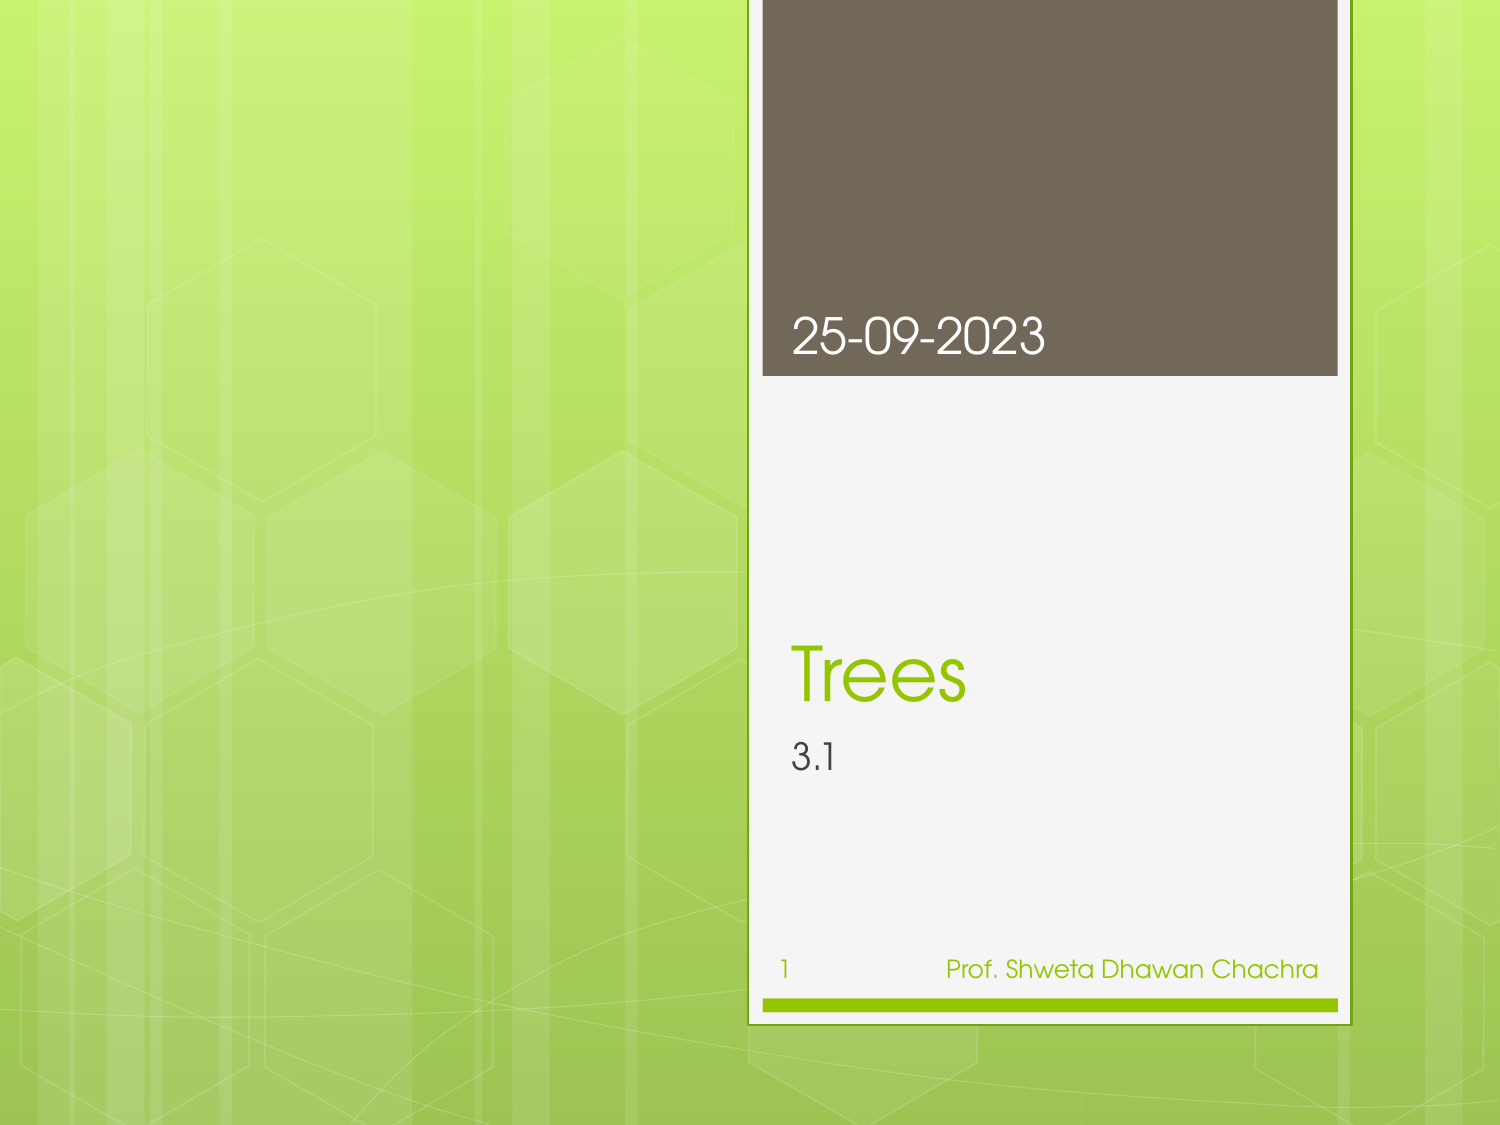

25-09-2023
# Trees
3.1
1
Prof. Shweta Dhawan Chachra